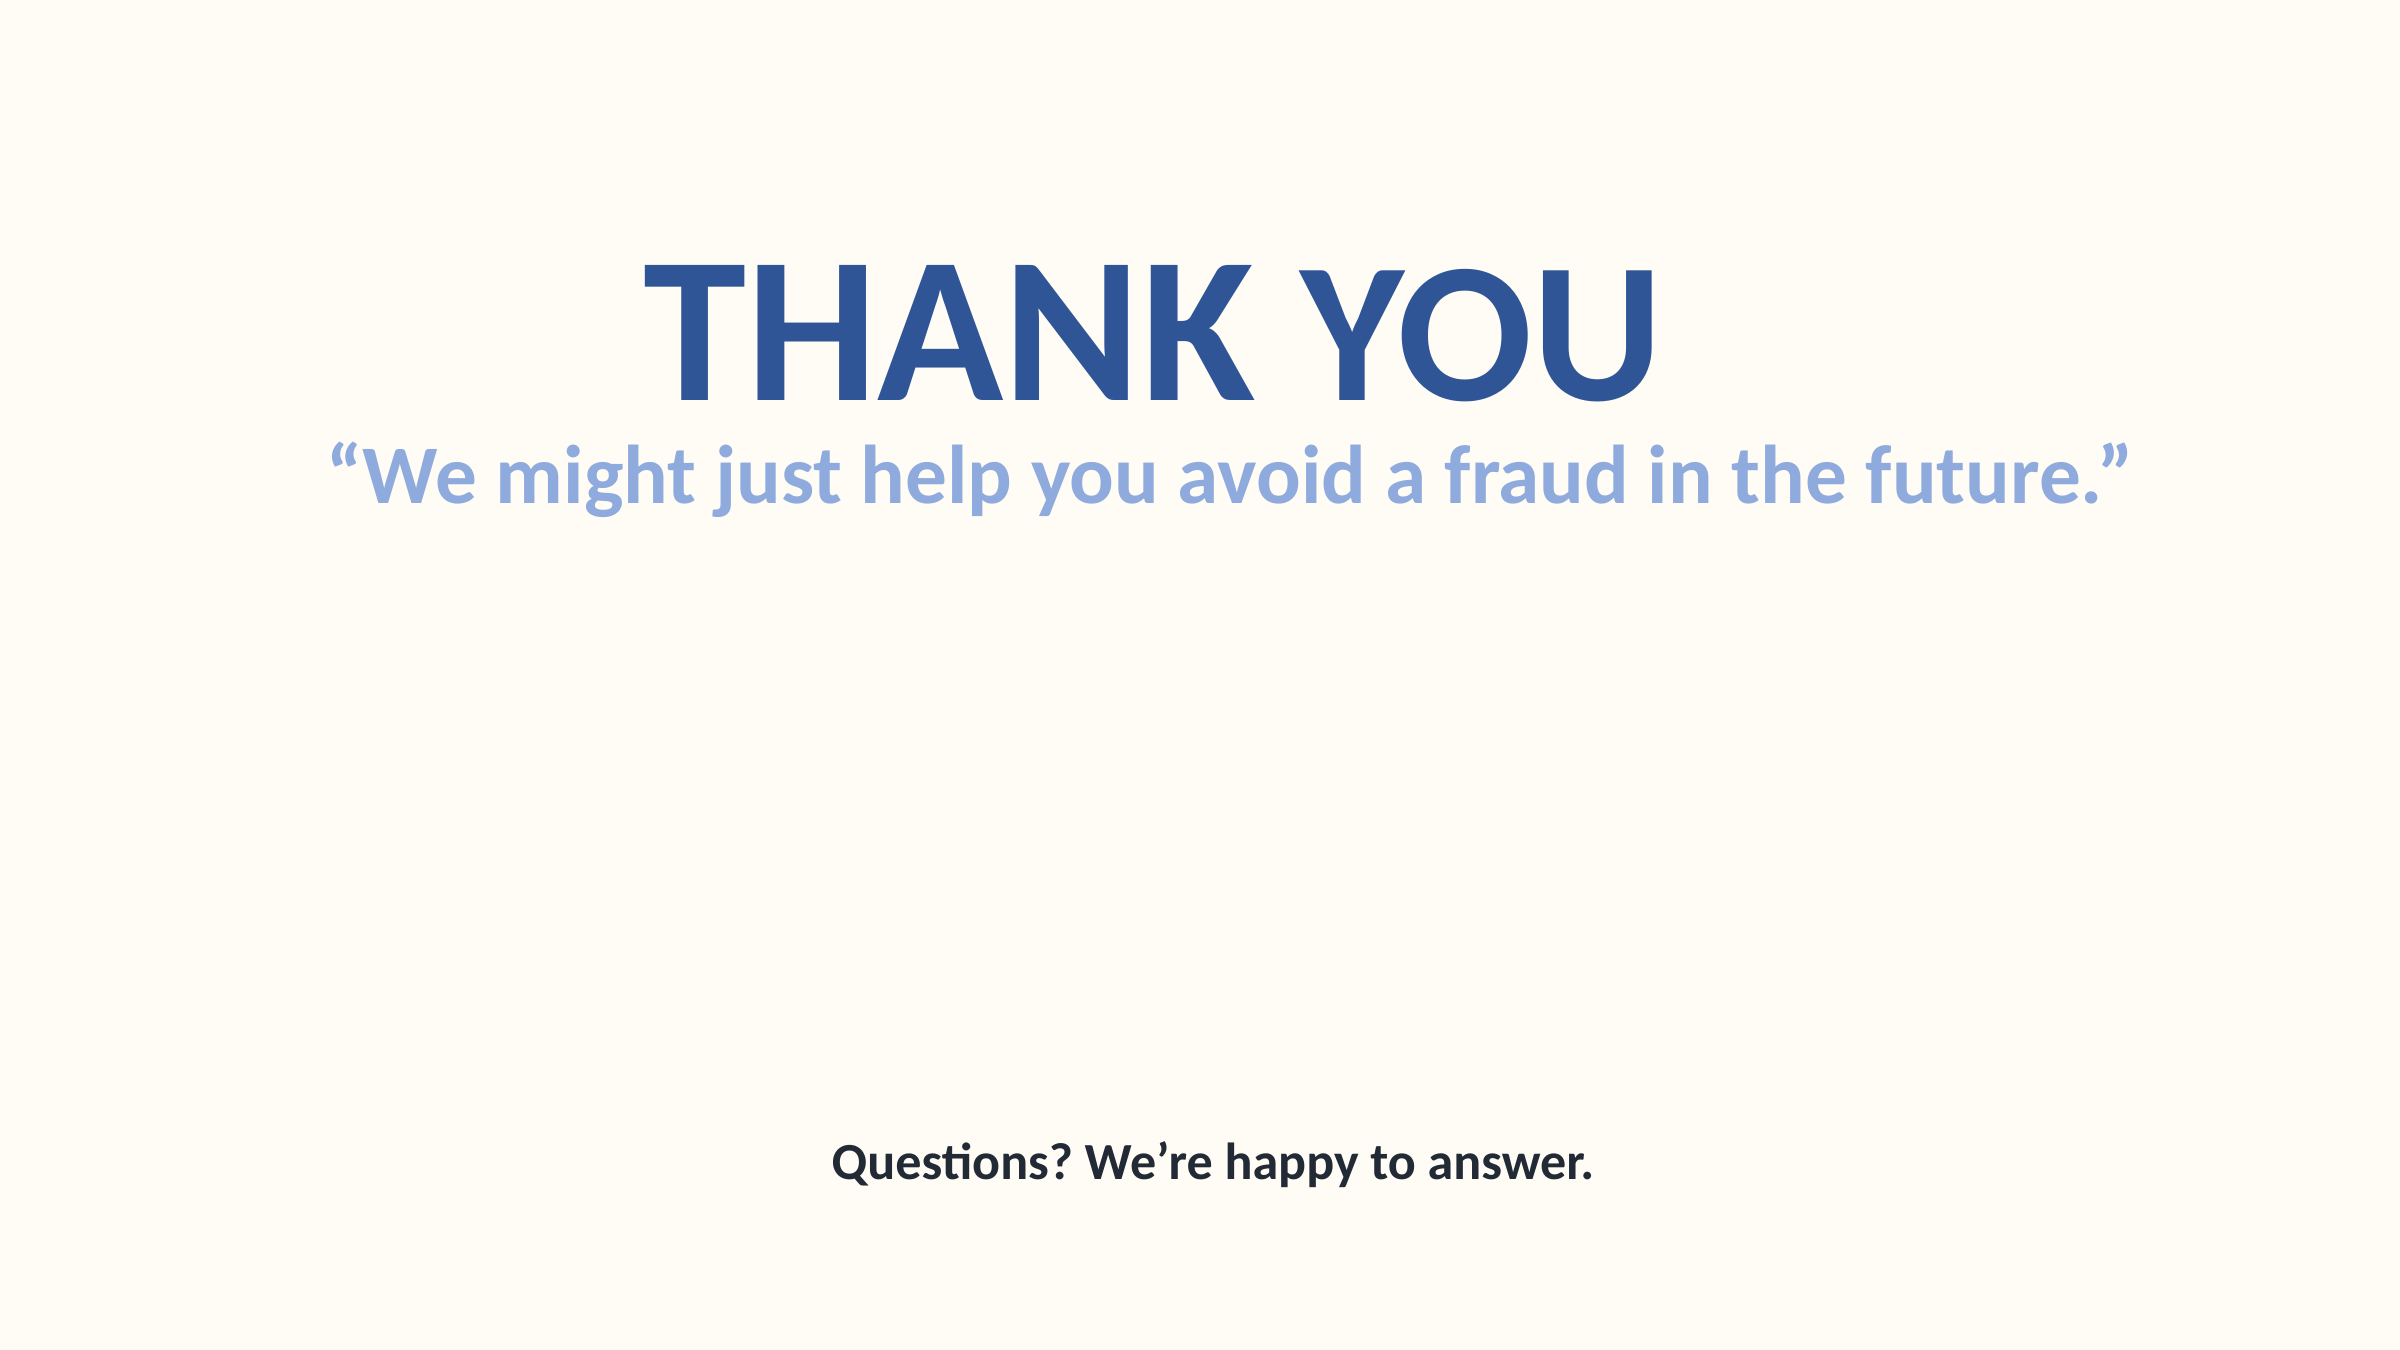

THANK YOU
“We might just help you avoid a fraud in the future.”
Questions? We’re happy to answer.